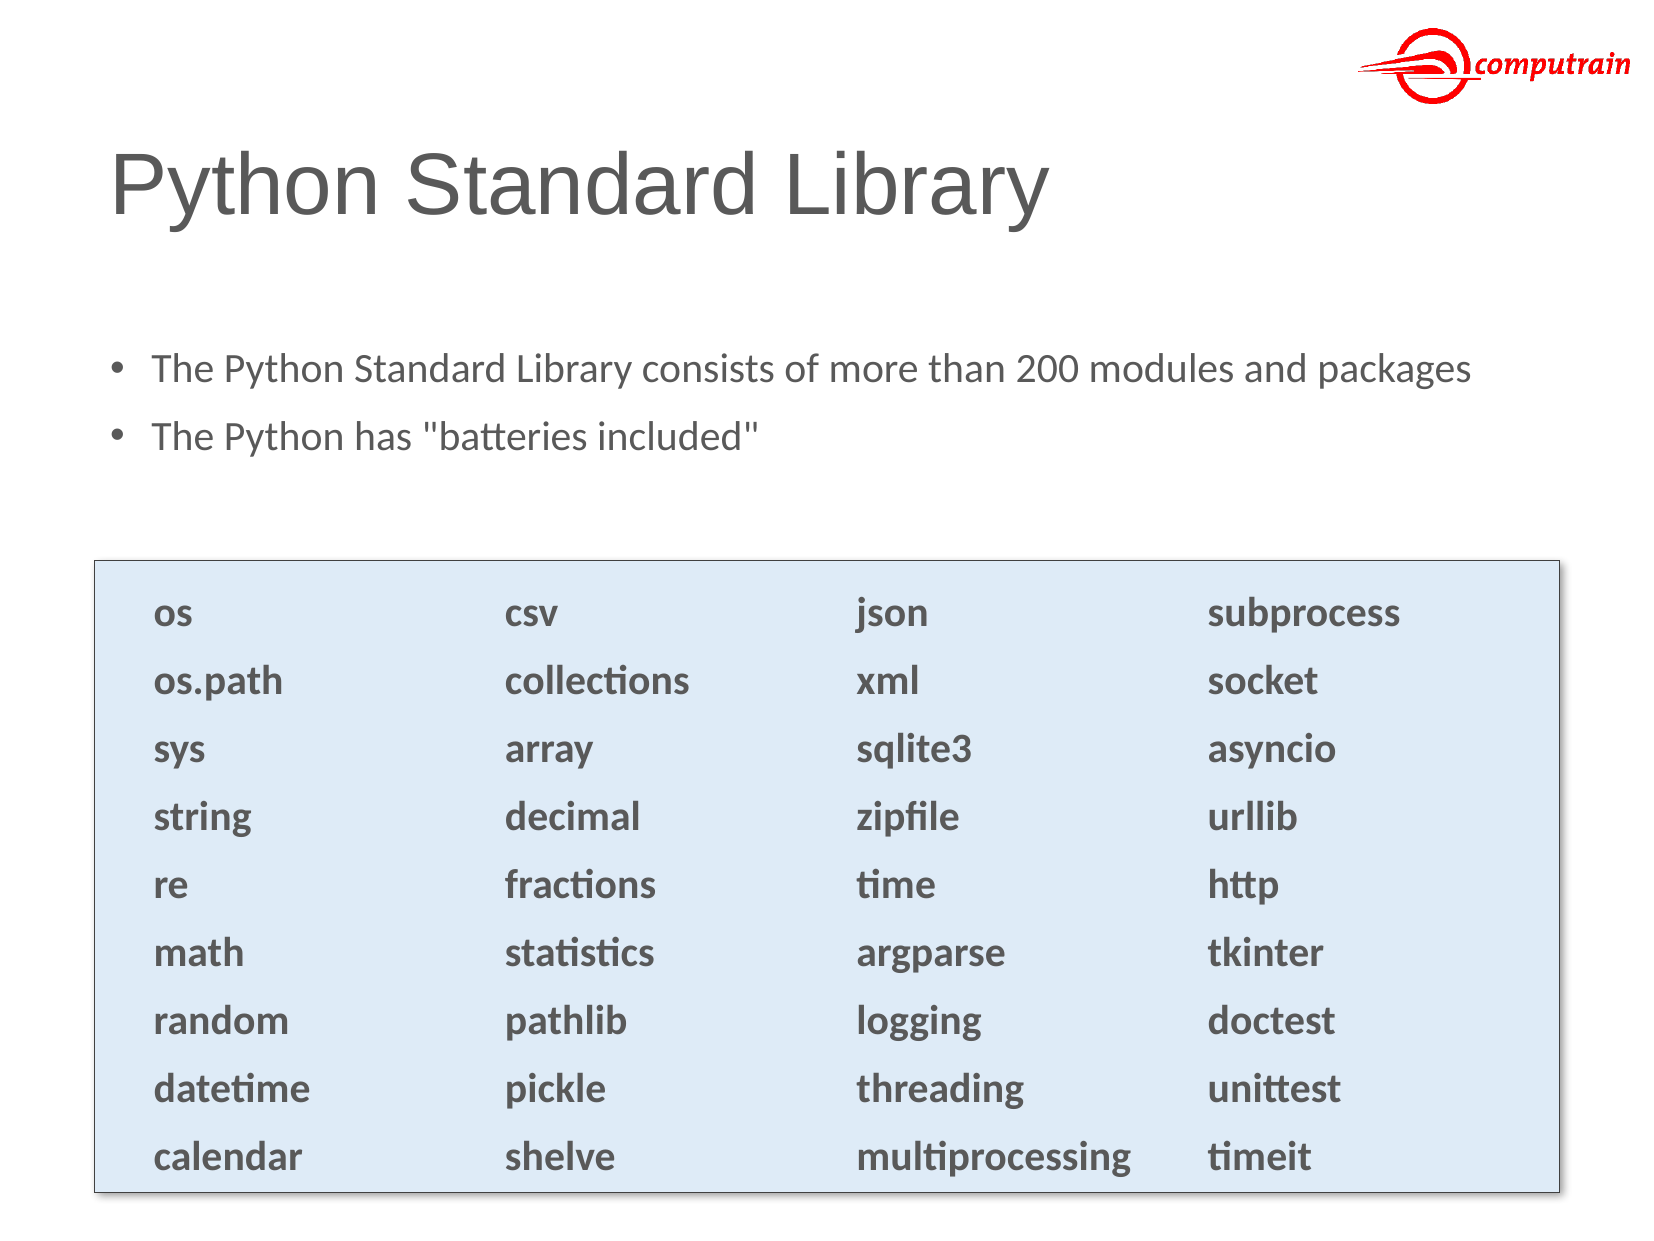

# Python Standard Library
The Python Standard Library consists of more than 200 modules and packages
The Python has "batteries included"

os
os.path
sys
string
re
math
random
datetime
calendar
csv
collections
array
decimal
fractions
statistics
pathlib
pickle
shelve
json
xml
sqlite3
zipfile
time
argparse
logging
threading
multiprocessing
subprocess
socket
asyncio
urllib
http
tkinter
doctest
unittest
timeit